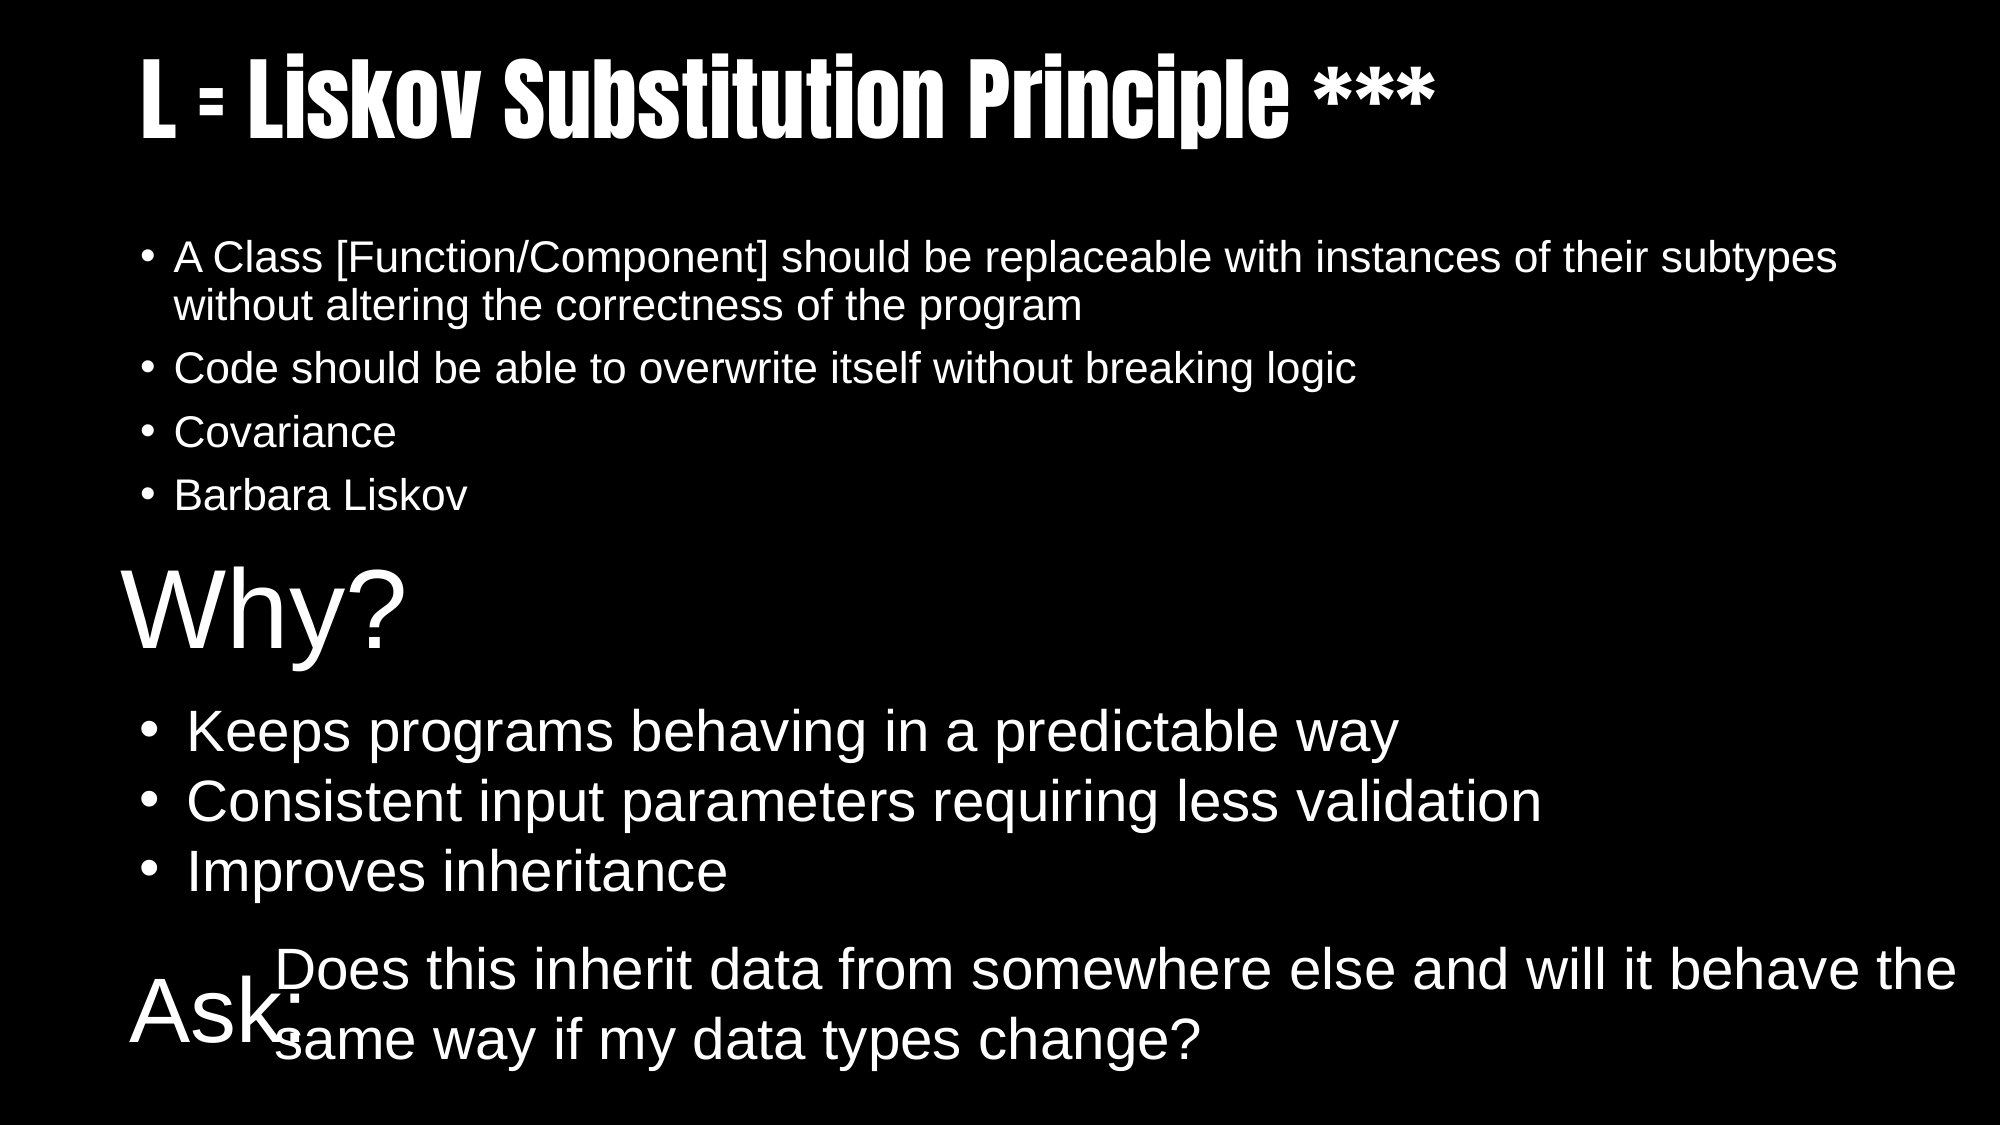

# L = Liskov Substitution Principle ***
A Class [Function/Component] should be replaceable with instances of their subtypes without altering the correctness of the program
Code should be able to overwrite itself without breaking logic
Covariance
Barbara Liskov

Why?
Keeps programs behaving in a predictable way
Consistent input parameters requiring less validation
Improves inheritance
Does this inherit data from somewhere else and will it behave the
same way if my data types change?
Ask: